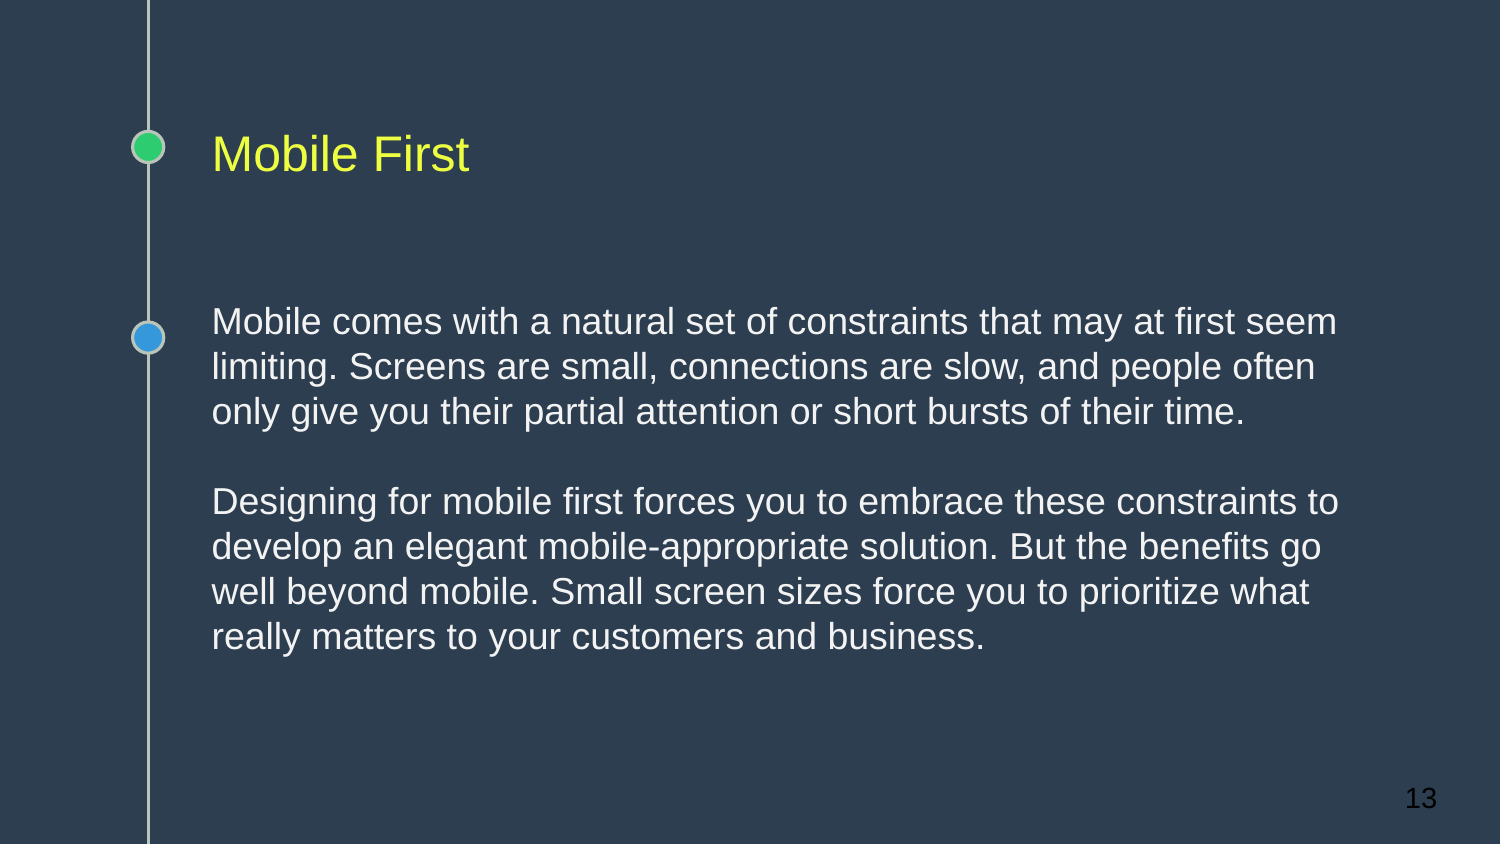

# Mobile First
Mobile comes with a natural set of constraints that may at first seem limiting. Screens are small, connections are slow, and people often only give you their partial attention or short bursts of their time.

Designing for mobile first forces you to embrace these constraints to develop an elegant mobile-appropriate solution. But the benefits go well beyond mobile. Small screen sizes force you to prioritize what really matters to your customers and business.
13